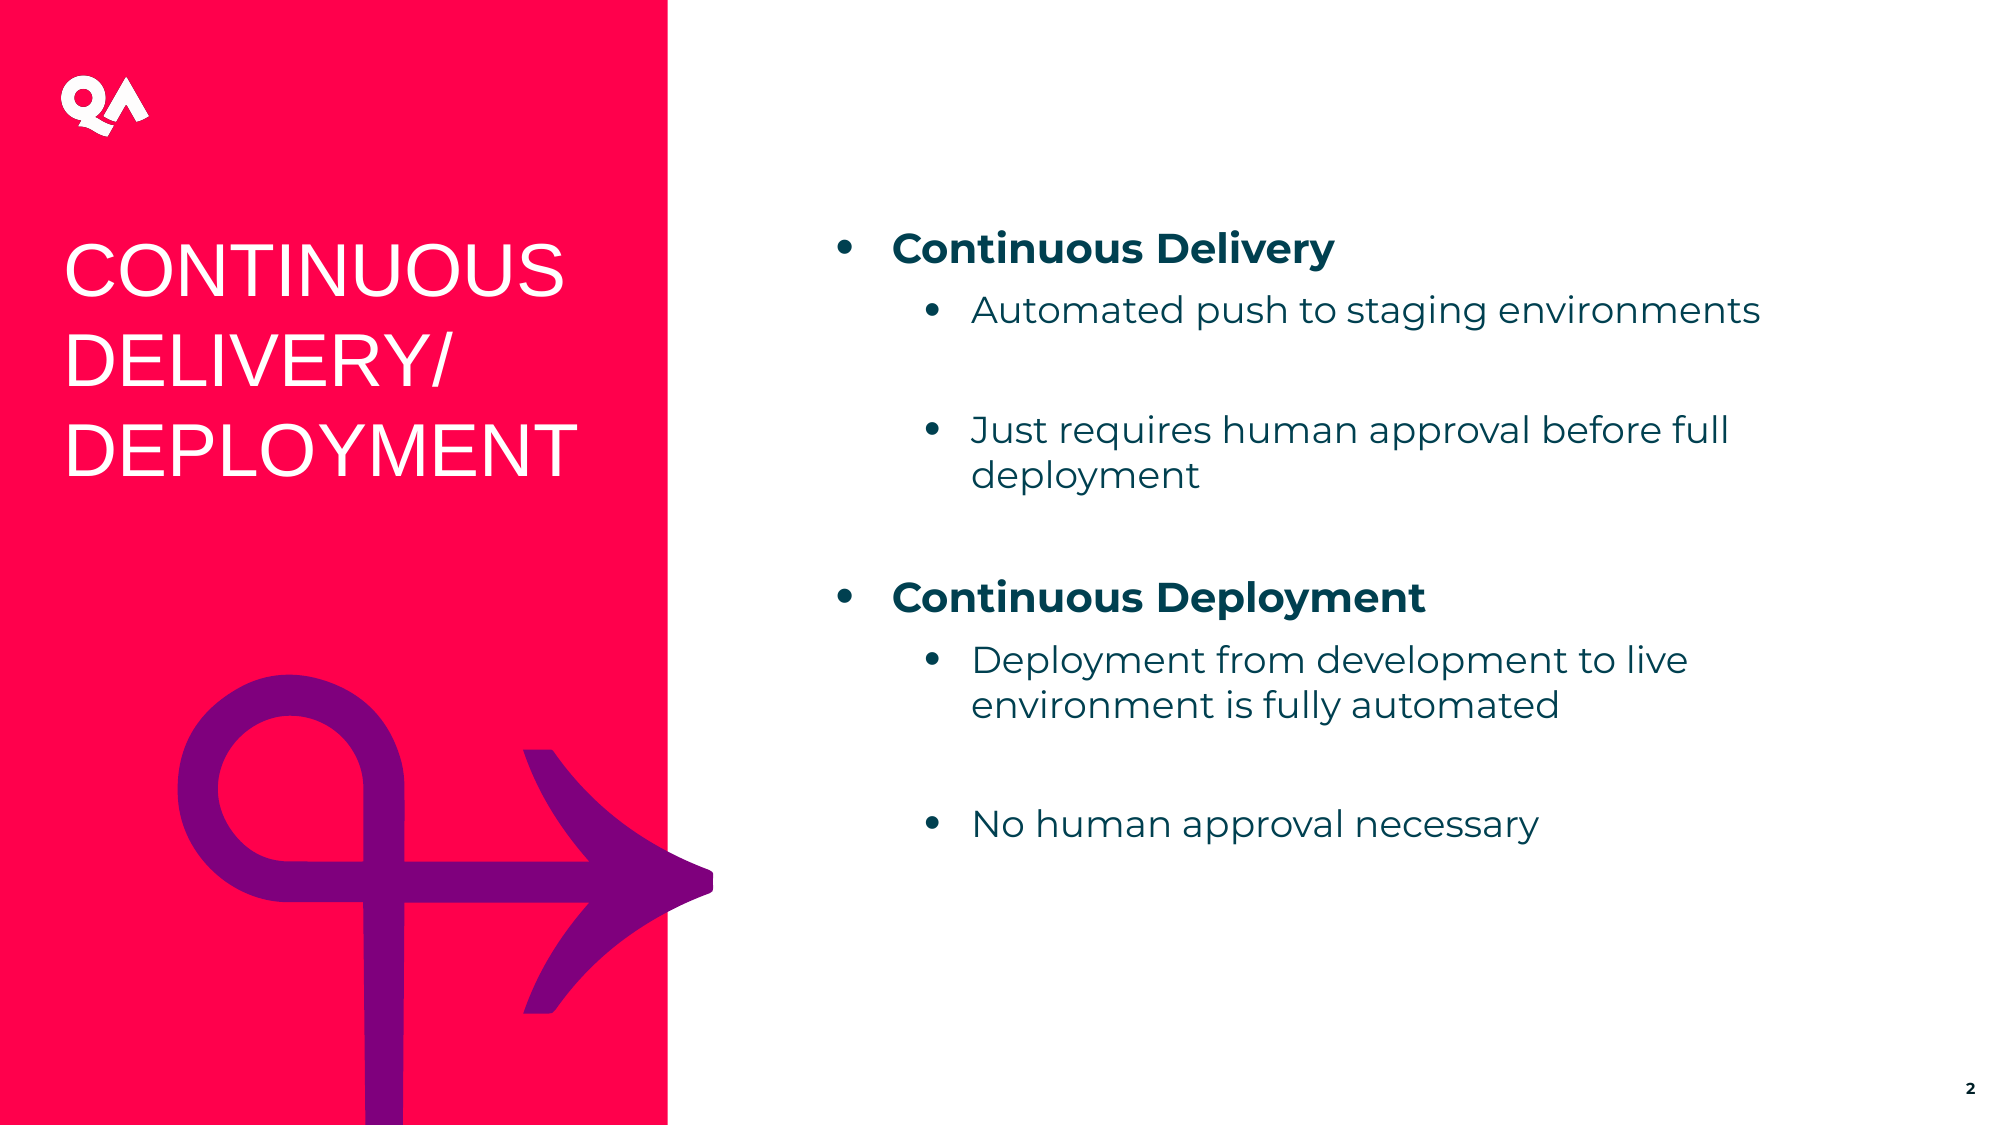

Continuous Delivery/
Deployment
Continuous Delivery

Automated push to staging environments

Just requires human approval before full deployment

Continuous Deployment

Deployment from development to live environment is fully automated

No human approval necessary

2